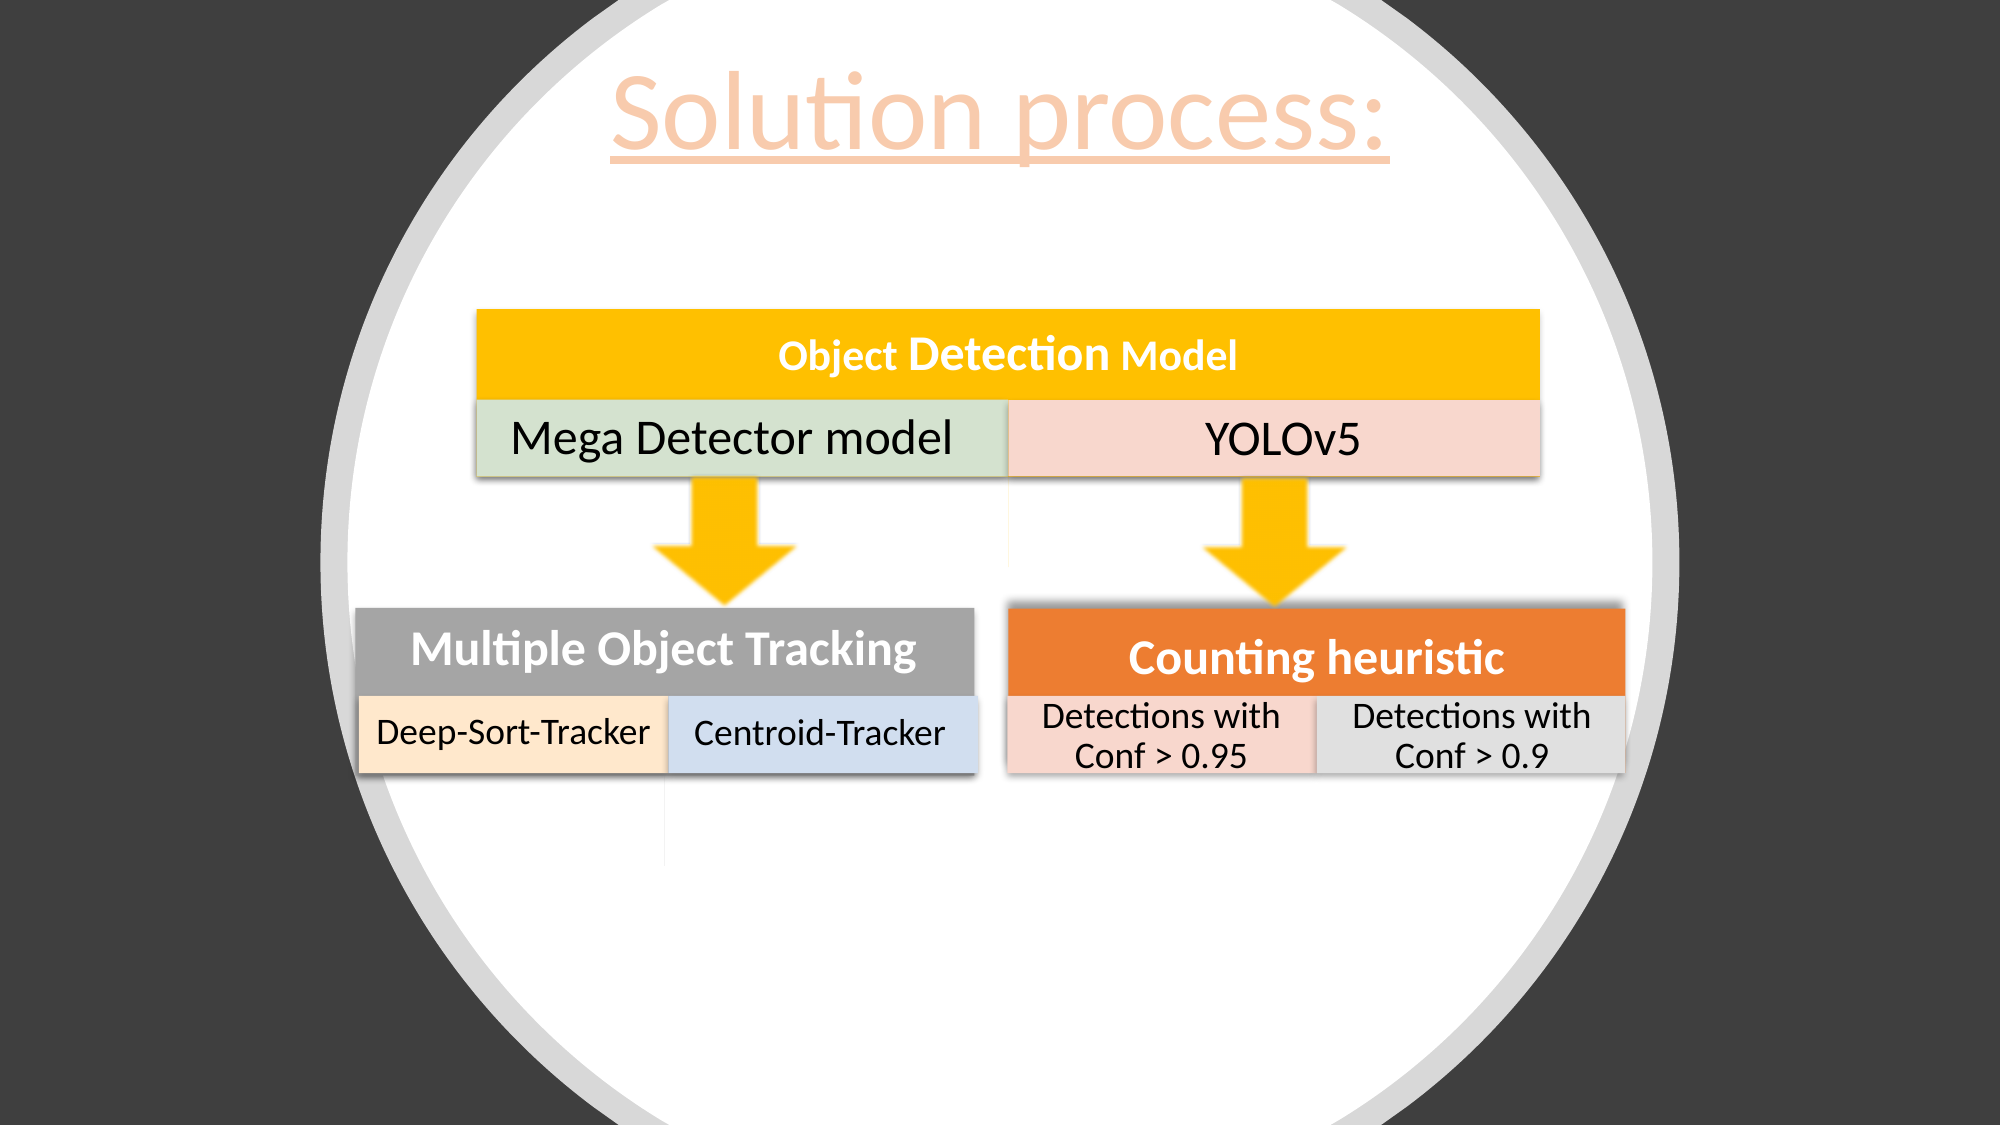

Solution process:

Object Detection Model

Mega Detector model

YOLOv5

Multiple Object Tracking
Centroid-Tracker
Deep-Sort-Tracker

Detections with Conf > 0.9

Detections with Conf > 0.95
Counting heuristic